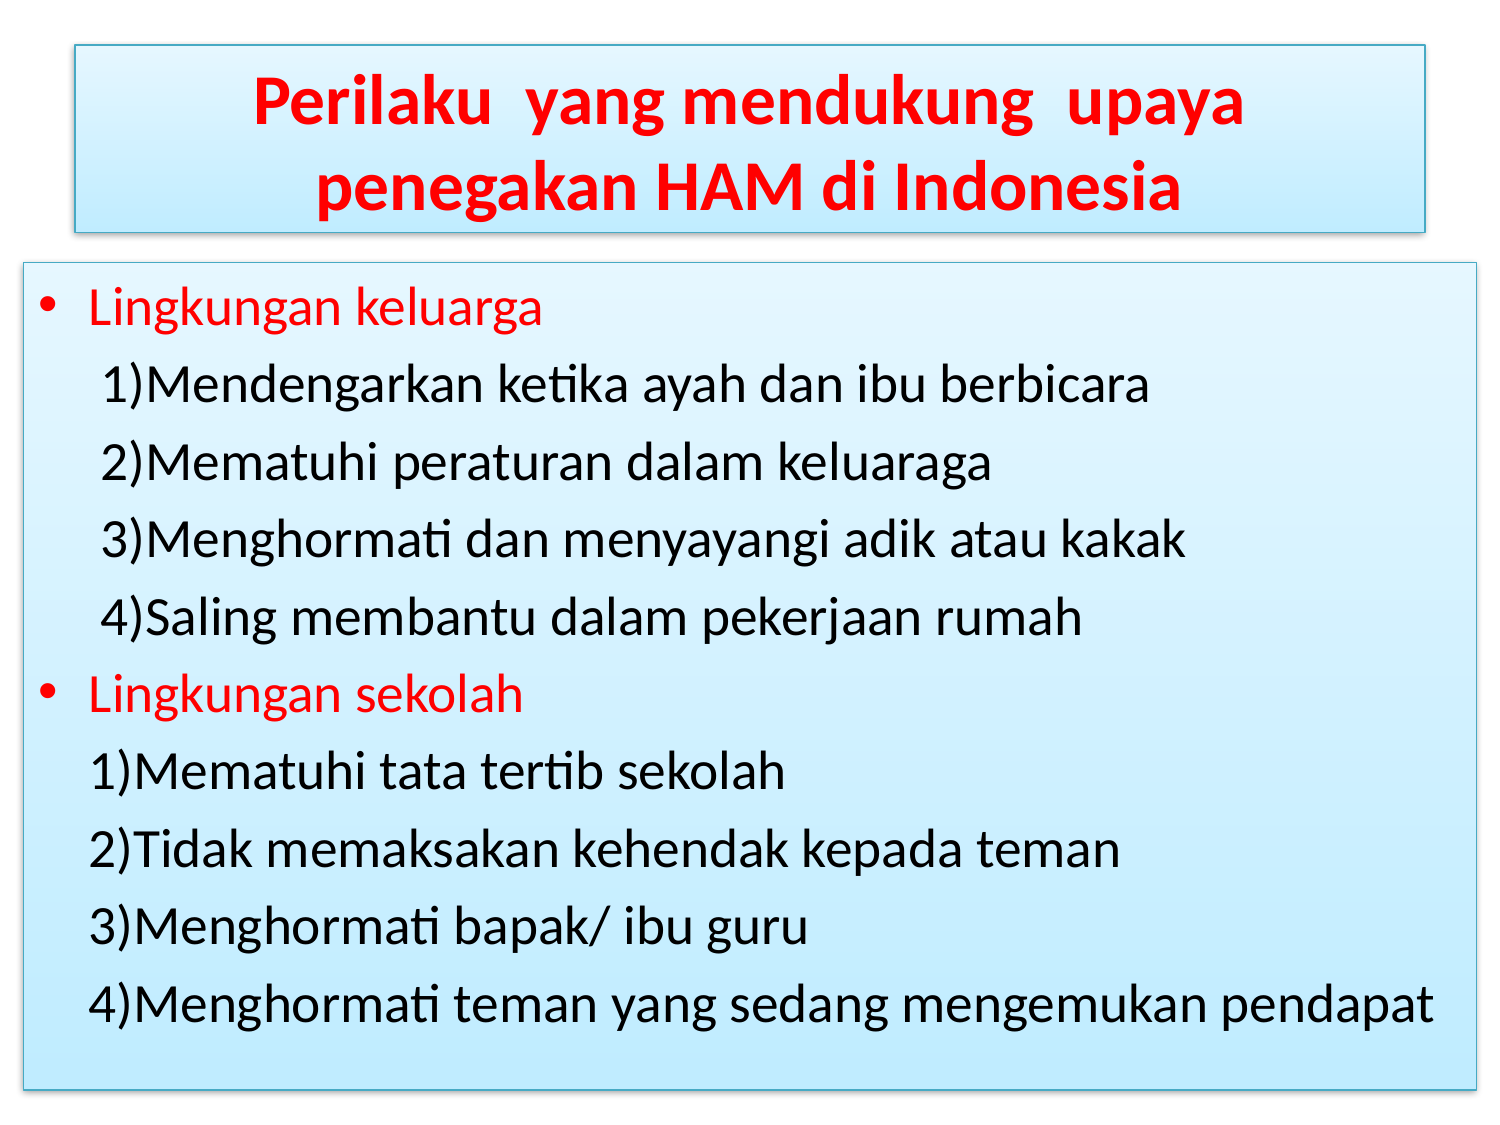

# Perilaku  yang mendukung  upaya penegakan HAM di Indonesia
Lingkungan keluarga
     1)Mendengarkan ketika ayah dan ibu berbicara
     2)Mematuhi peraturan dalam keluaraga
     3)Menghormati dan menyayangi adik atau kakak
     4)Saling membantu dalam pekerjaan rumah
Lingkungan sekolah
    1)Mematuhi tata tertib sekolah
    2)Tidak memaksakan kehendak kepada teman
    3)Menghormati bapak/ ibu guru
    4)Menghormati teman yang sedang mengemukan pendapat